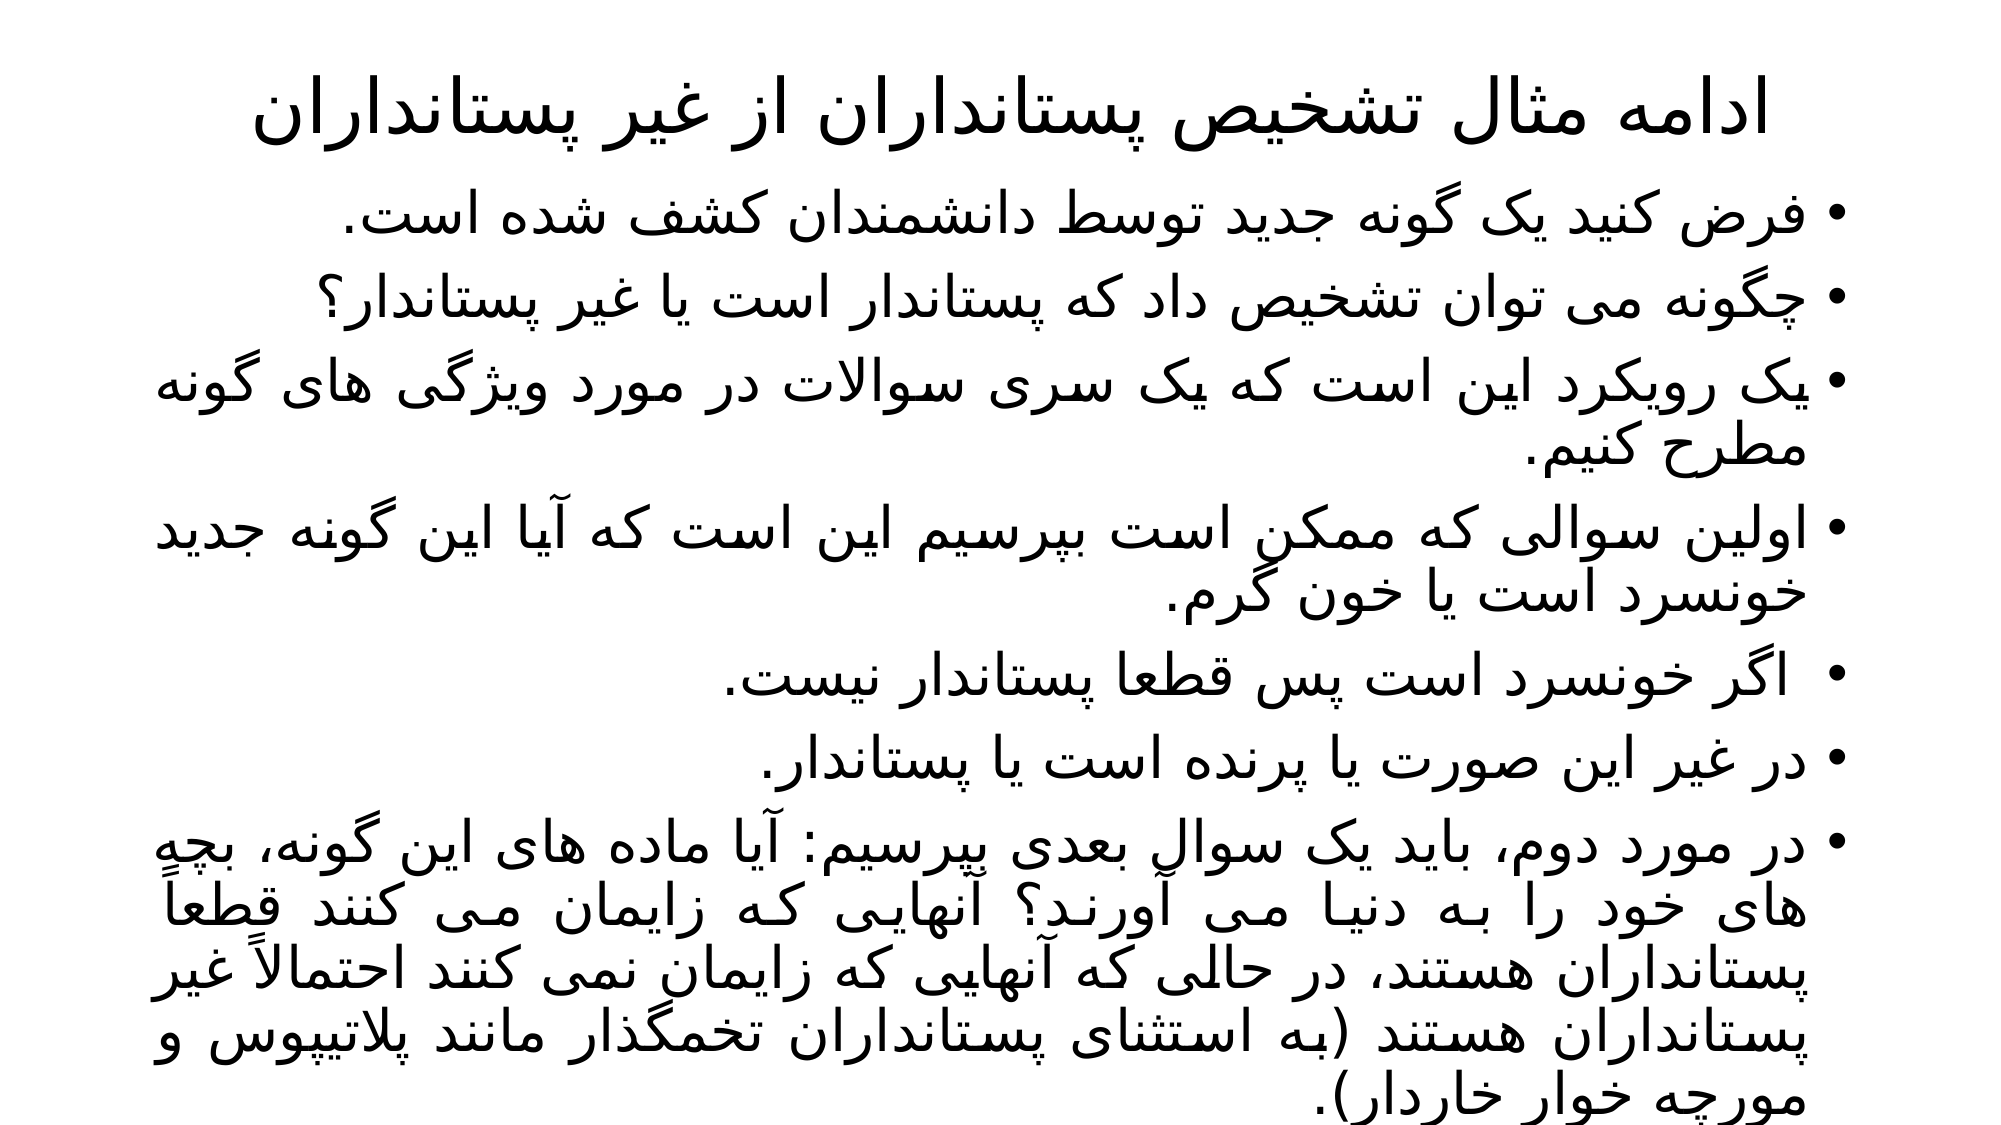

# ادامه مثال تشخیص پستانداران از غیر پستانداران
فرض کنید یک گونه جدید توسط دانشمندان کشف شده است.
چگونه می توان تشخیص داد که پستاندار است یا غیر پستاندار؟
یک رویکرد این است که یک سری سوالات در مورد ویژگی های گونه مطرح کنیم.
اولین سوالی که ممکن است بپرسیم این است که آیا این گونه جدید خونسرد است یا خون گرم.
 اگر خونسرد است پس قطعا پستاندار نیست.
در غیر این صورت یا پرنده است یا پستاندار.
در مورد دوم، باید یک سوال بعدی بپرسیم: آیا ماده های این گونه، بچه های خود را به دنیا می آورند؟ آنهایی که زایمان می کنند قطعاً پستانداران هستند، در حالی که آنهایی که زایمان نمی کنند احتمالاً غیر پستانداران هستند (به استثنای پستانداران تخمگذار مانند پلاتیپوس و مورچه خوار خاردار).